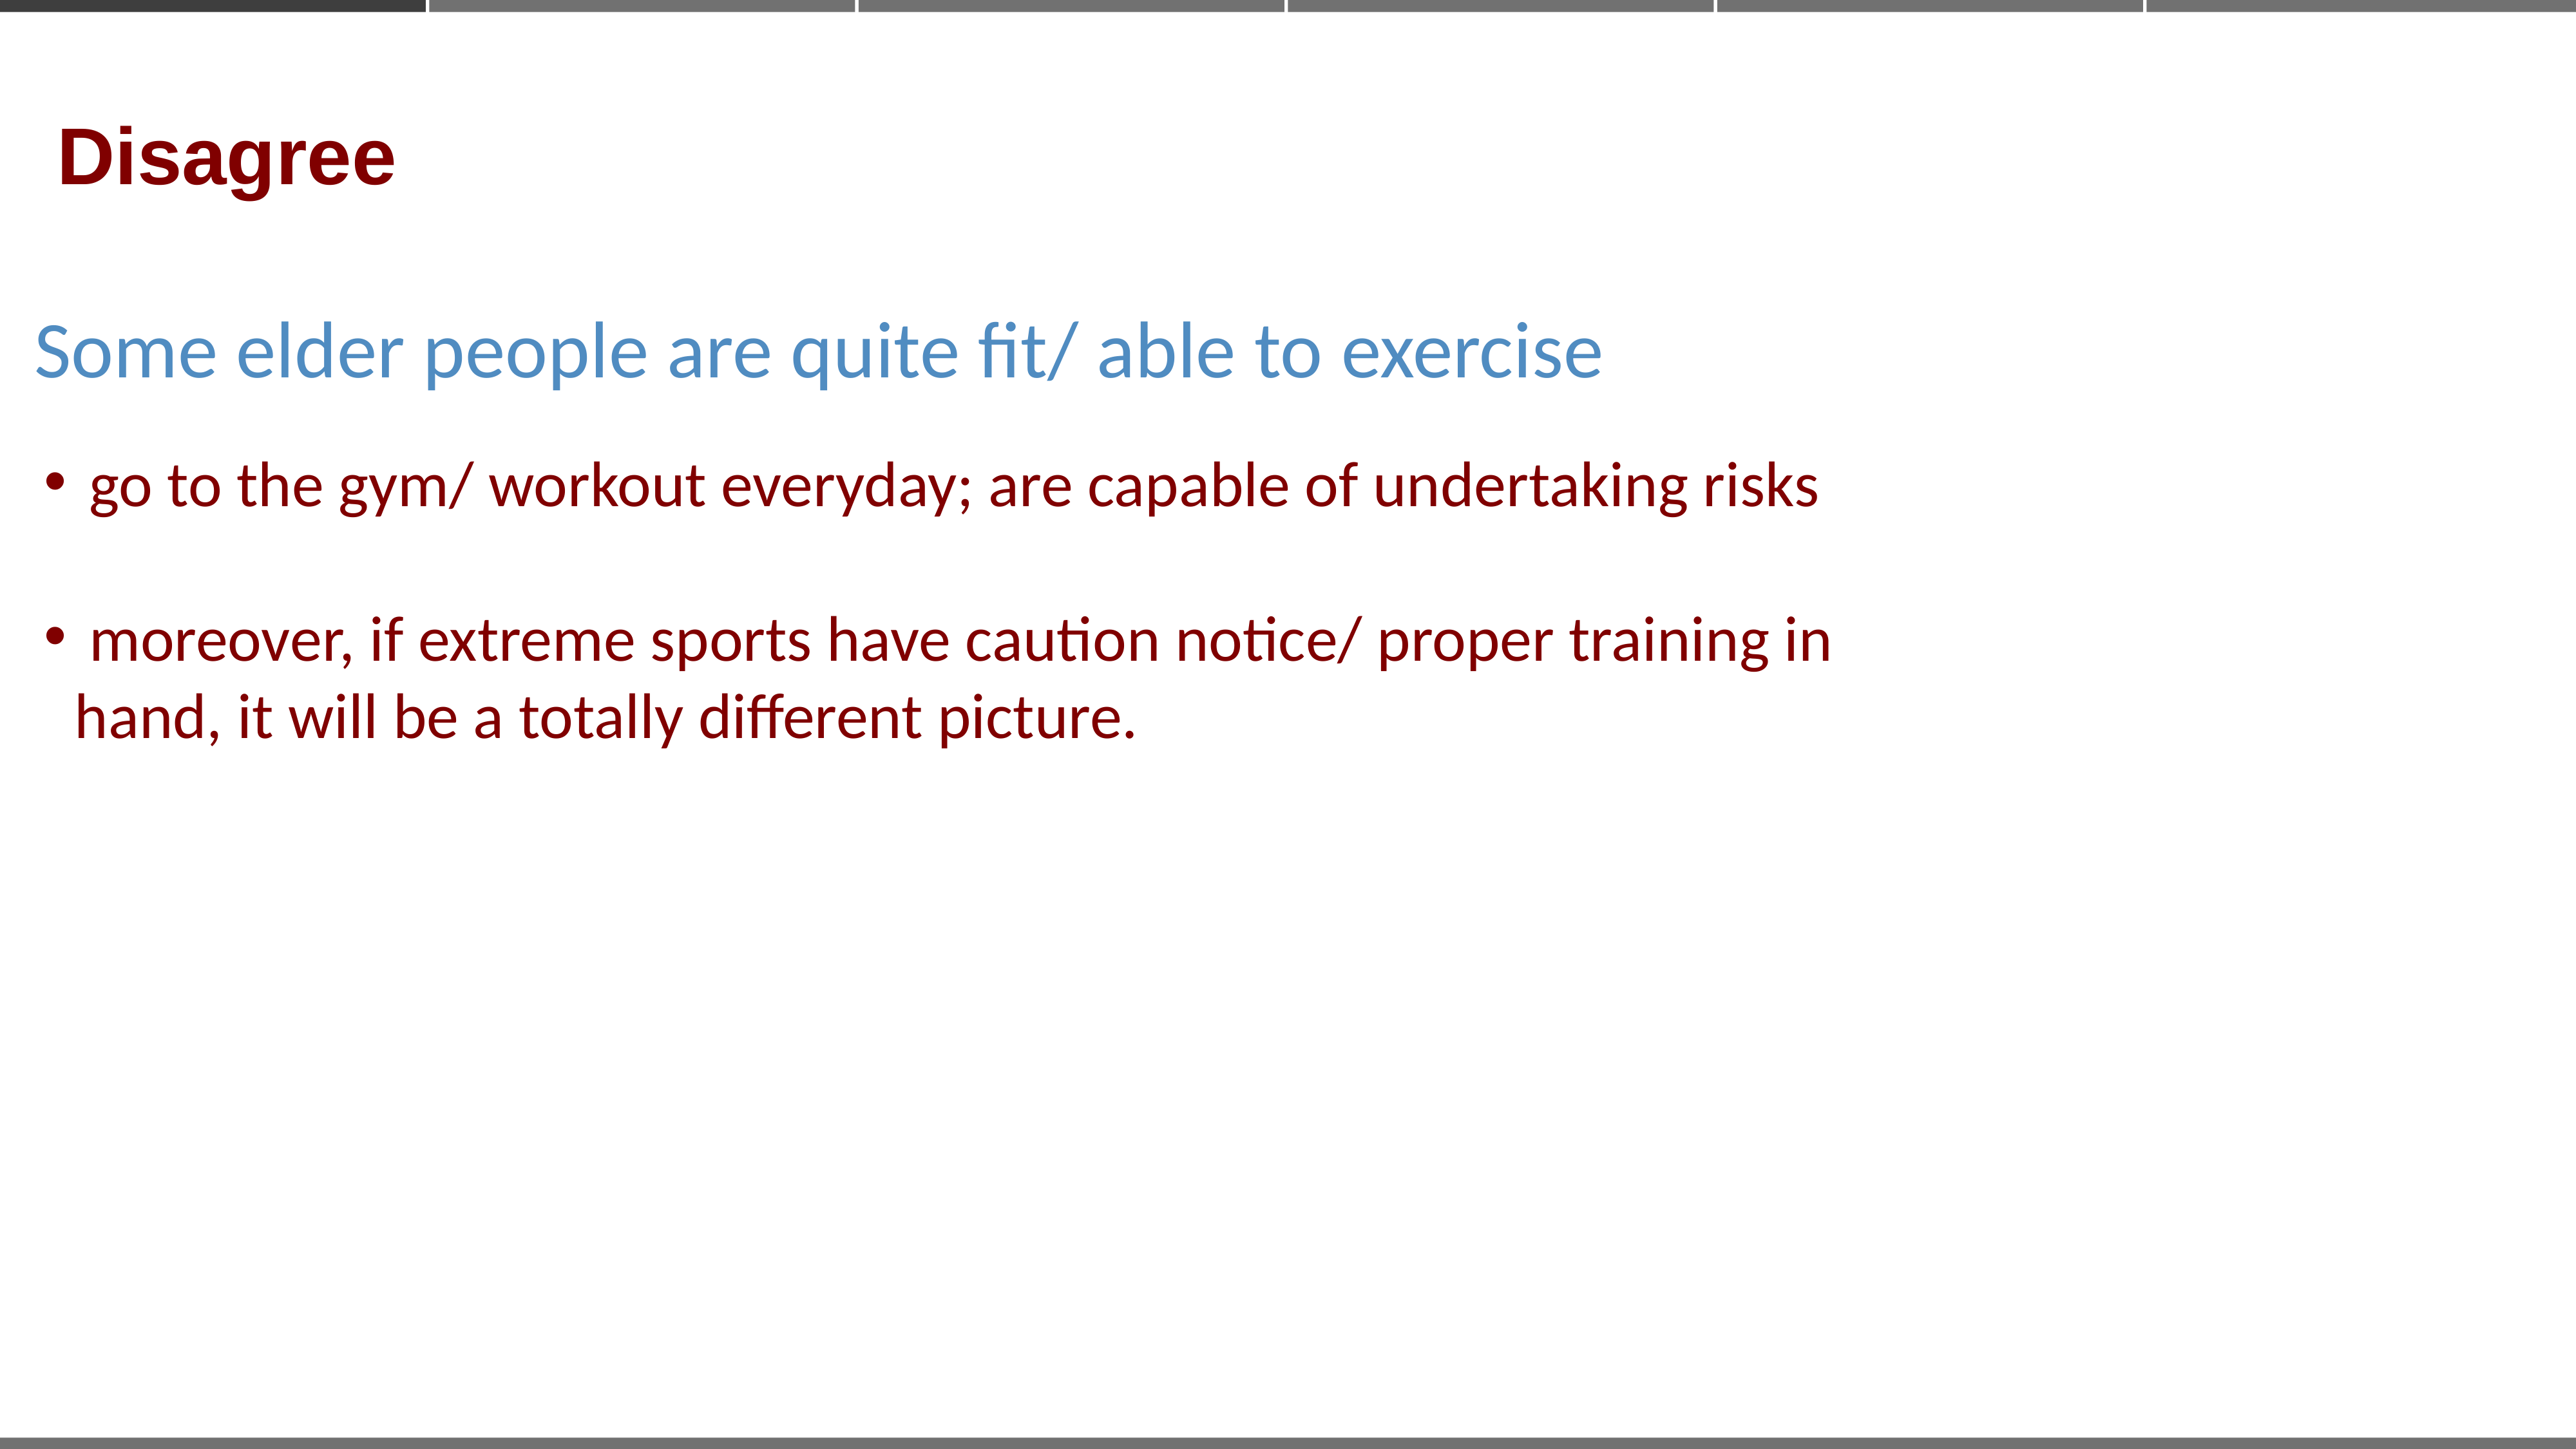

Disagree

Some elder people are quite fit/ able to exercise

 go to the gym/ workout everyday; are capable of undertaking risks

 moreover, if extreme sports have caution notice/ proper training in hand, it will be a totally different picture.